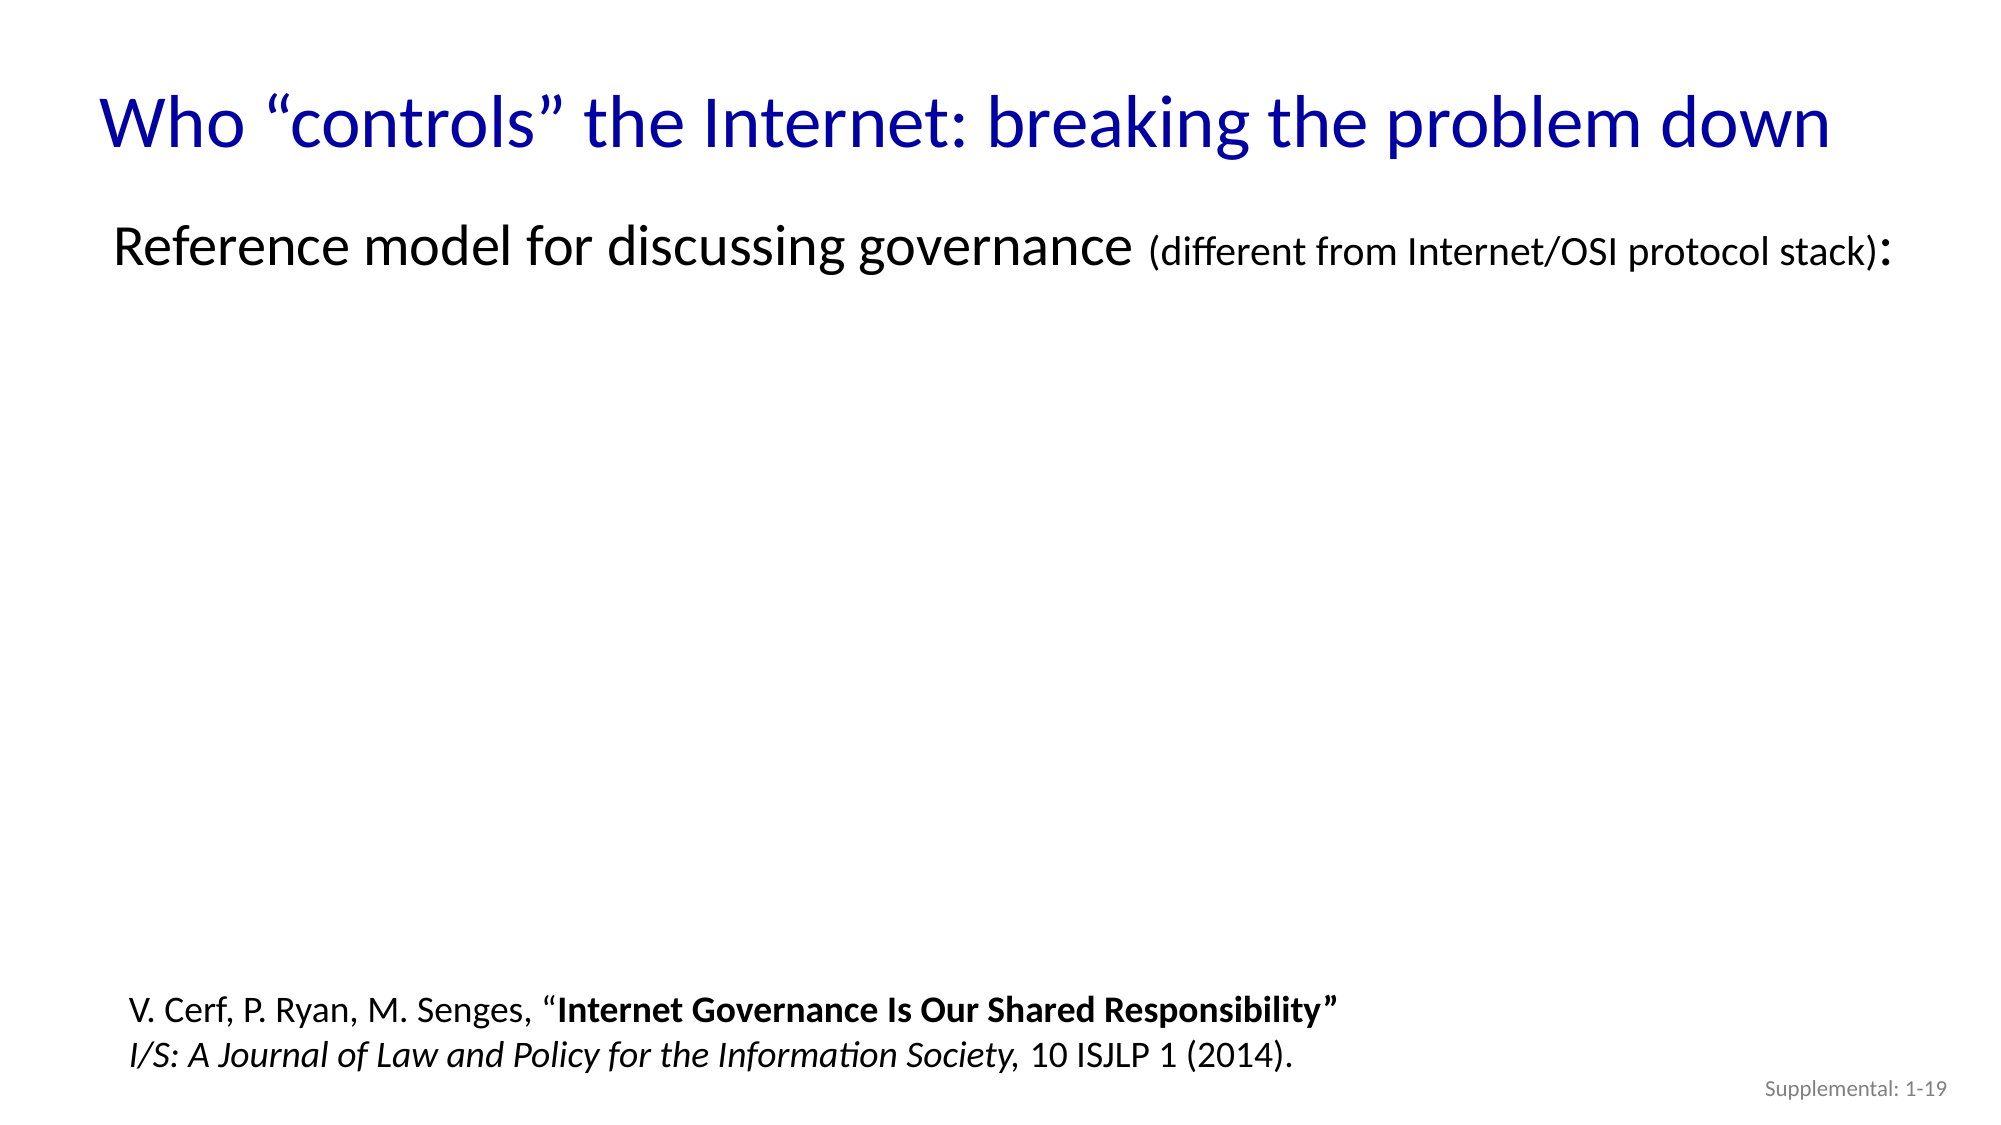

# Who “controls” the Internet: breaking the problem down
Reference model for discussing governance (different from Internet/OSI protocol stack):
V. Cerf, P. Ryan, M. Senges, “Internet Governance Is Our Shared Responsibility”
I/S: A Journal of Law and Policy for the Information Society, 10 ISJLP 1 (2014).
Supplemental: 1-19